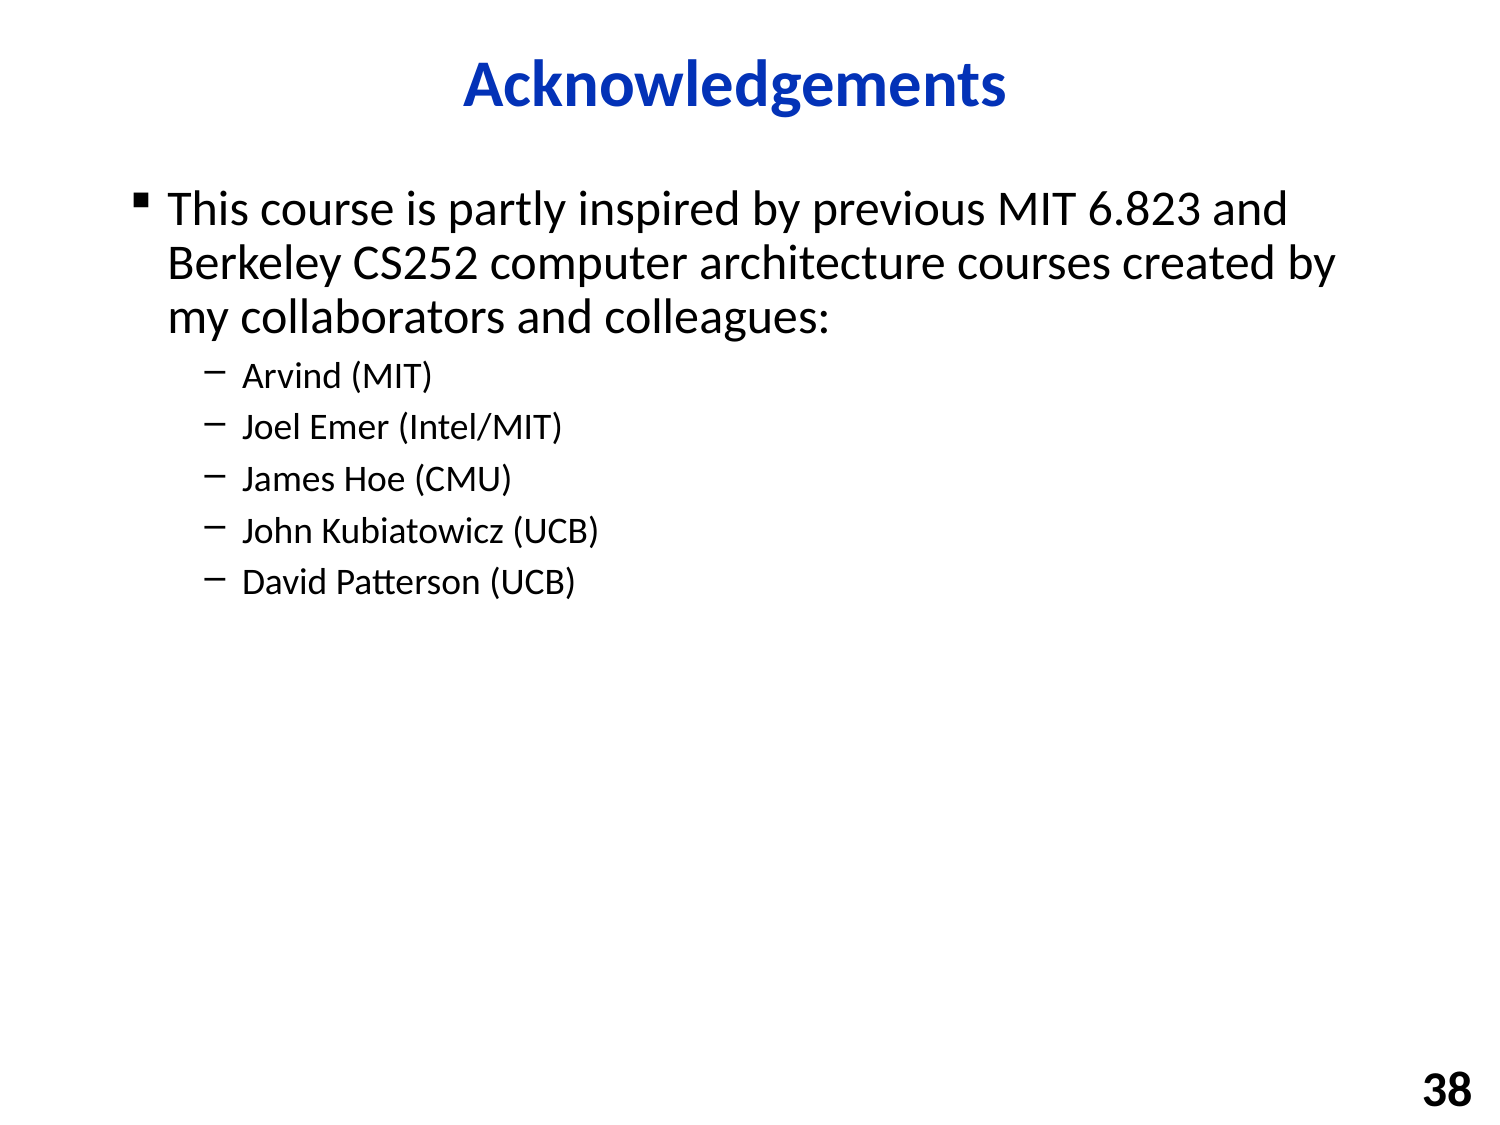

# Acknowledgements
This course is partly inspired by previous MIT 6.823 and Berkeley CS252 computer architecture courses created by my collaborators and colleagues:
Arvind (MIT)
Joel Emer (Intel/MIT)
James Hoe (CMU)
John Kubiatowicz (UCB)
David Patterson (UCB)
38